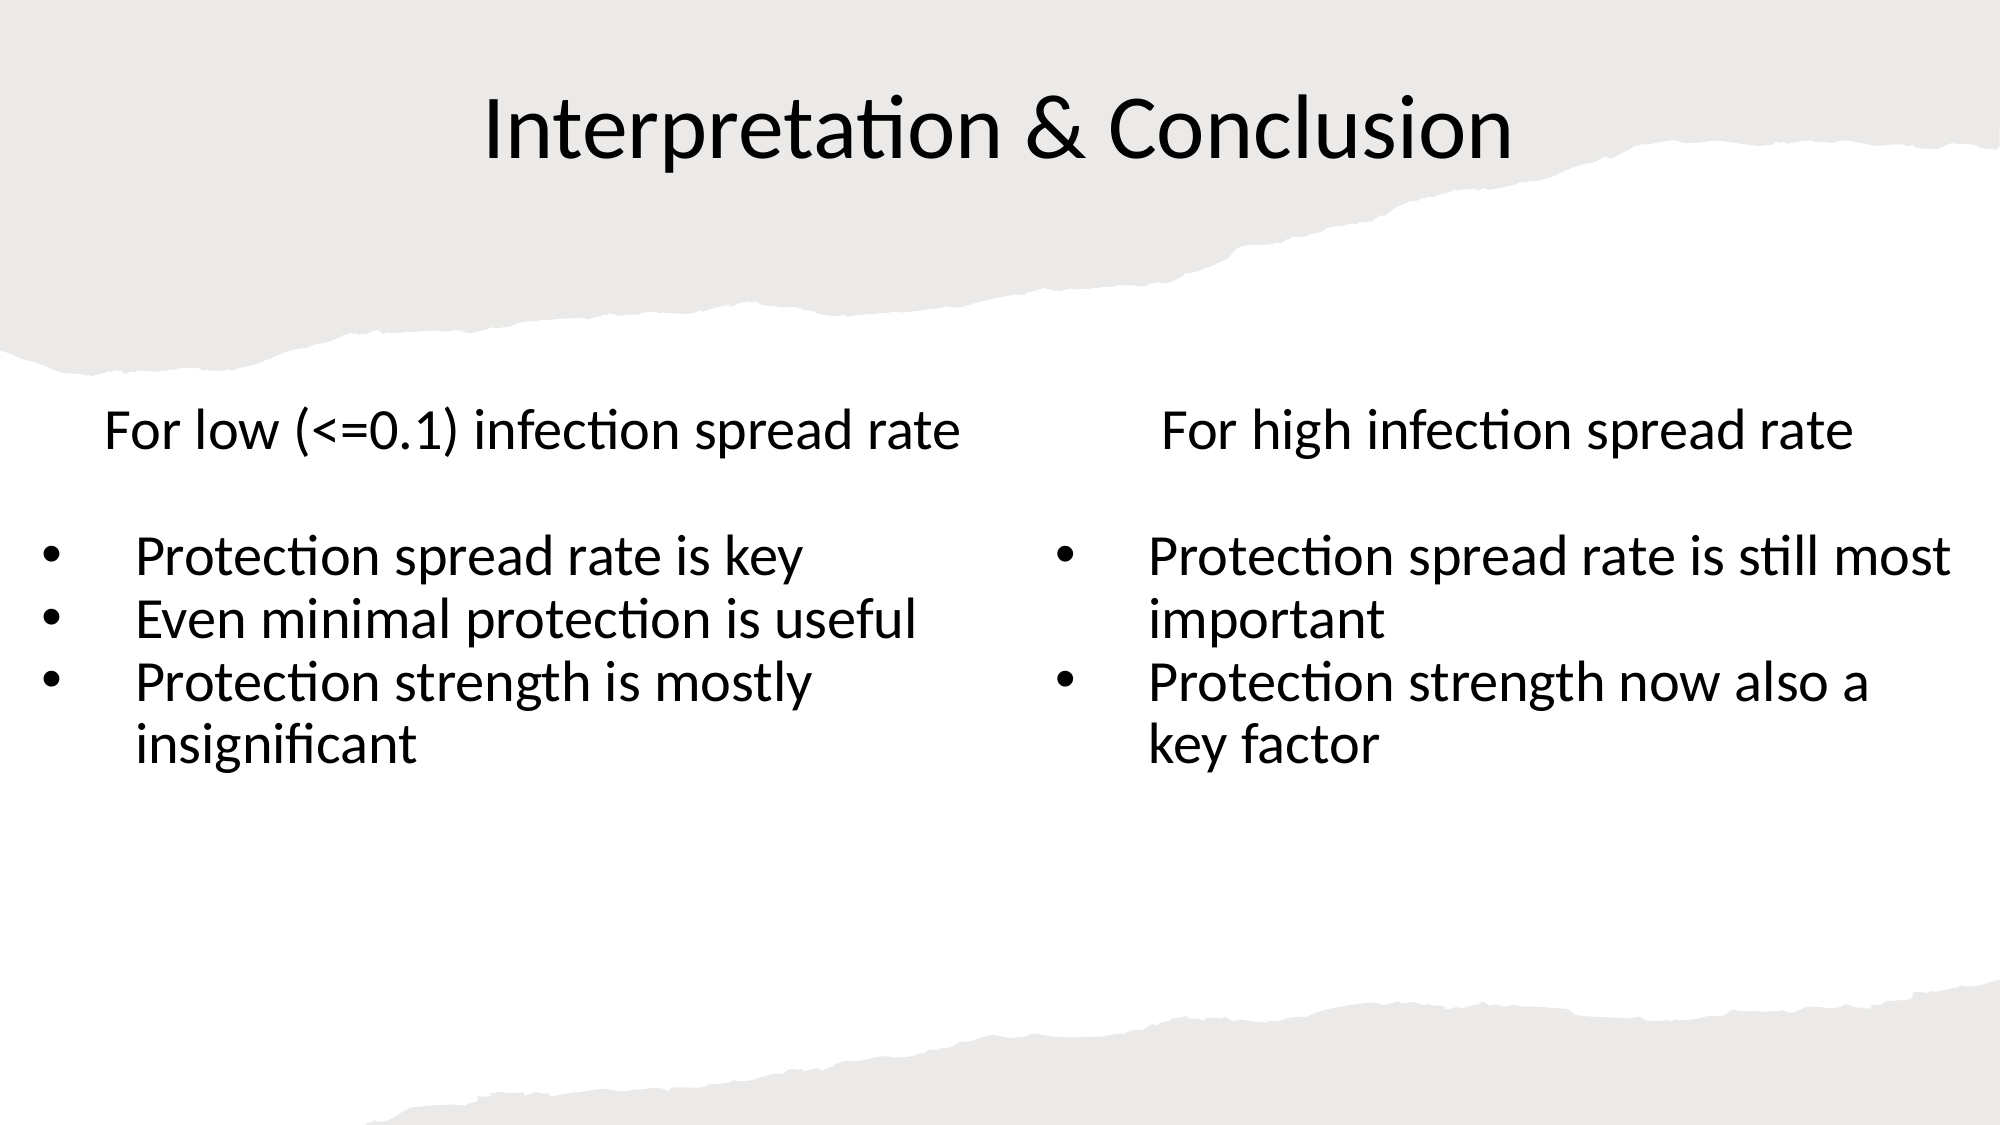

# Interpretation & Conclusion
For low (<=0.1) infection spread rate

Protection spread rate is key
Even minimal protection is useful
Protection strength is mostly insignificant

For high infection spread rate

Protection spread rate is still most important
Protection strength now also a key factor